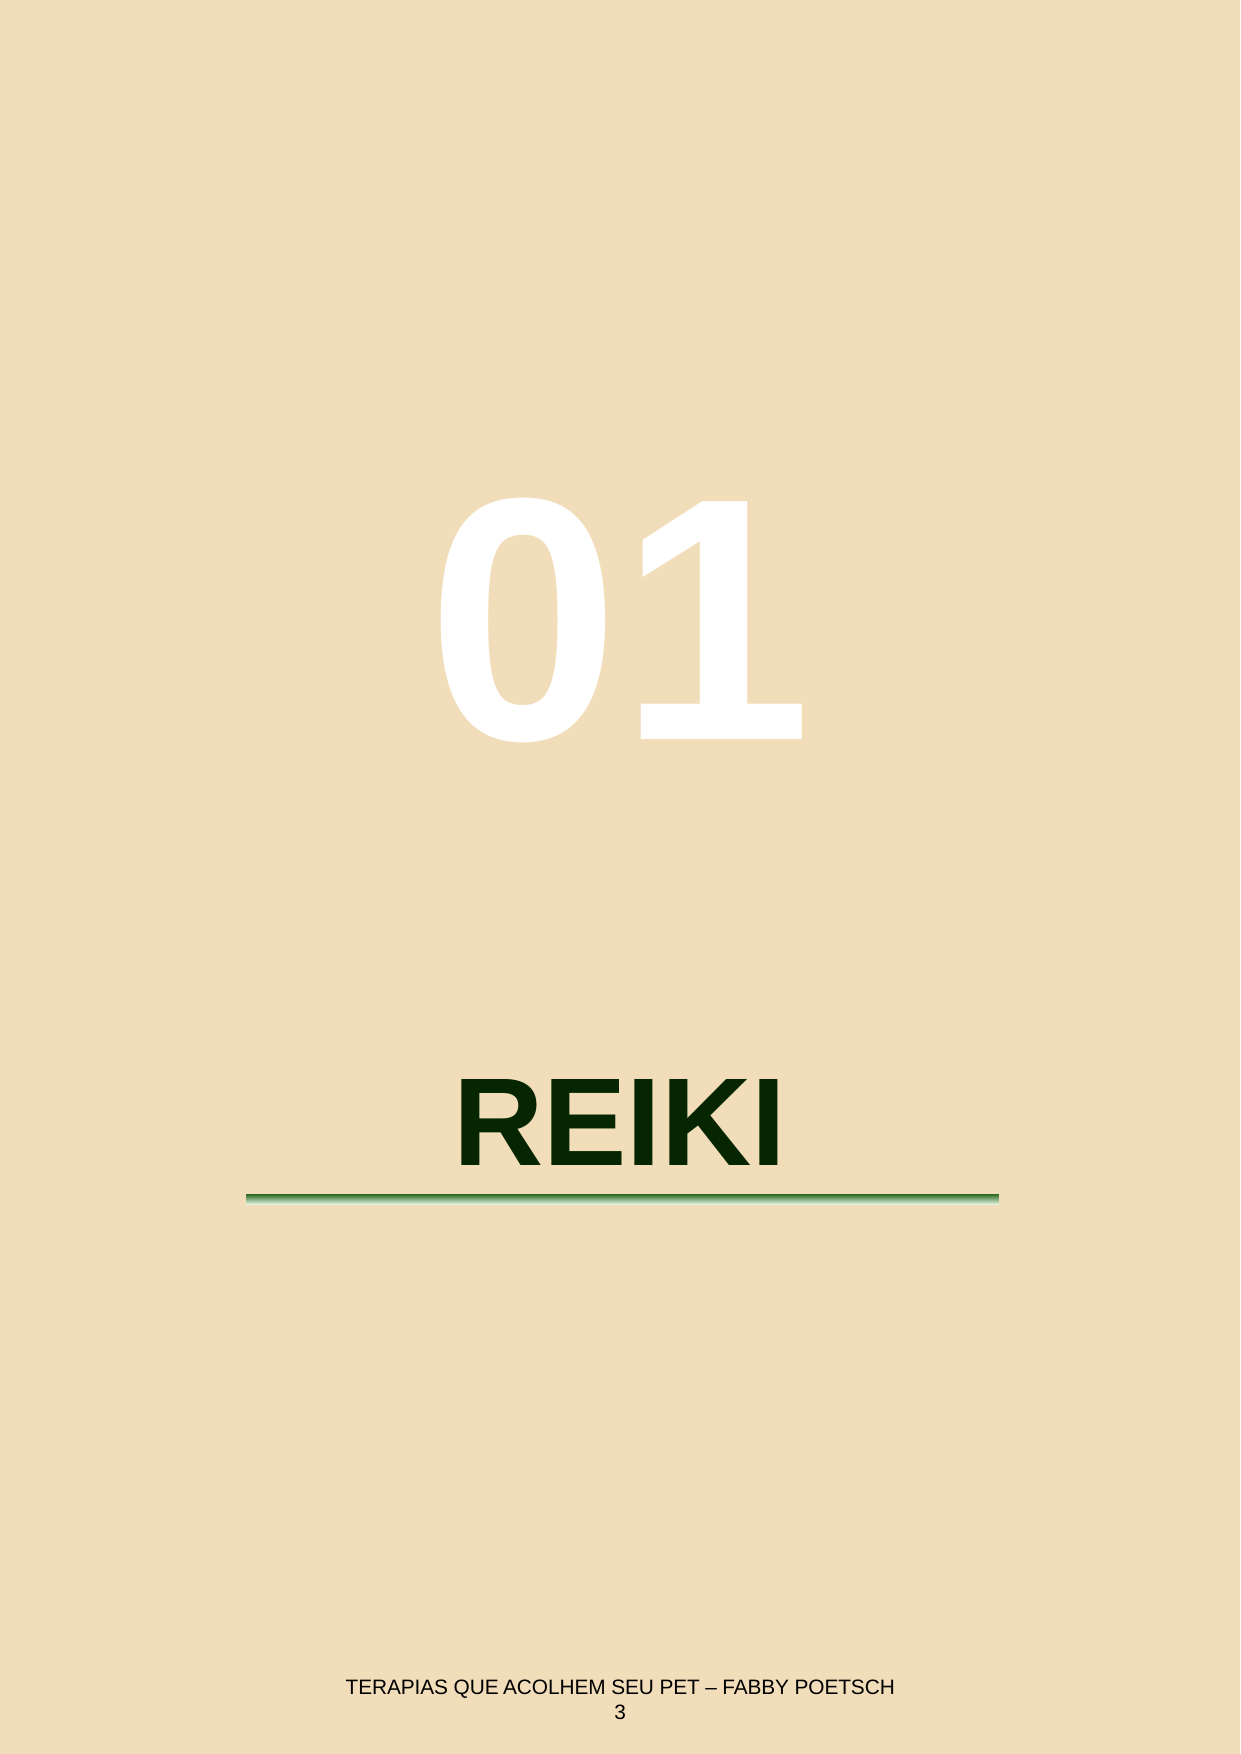

01
REIKI

TERAPIAS QUE ACOLHEM SEU PET – FABBY POETSCH
3